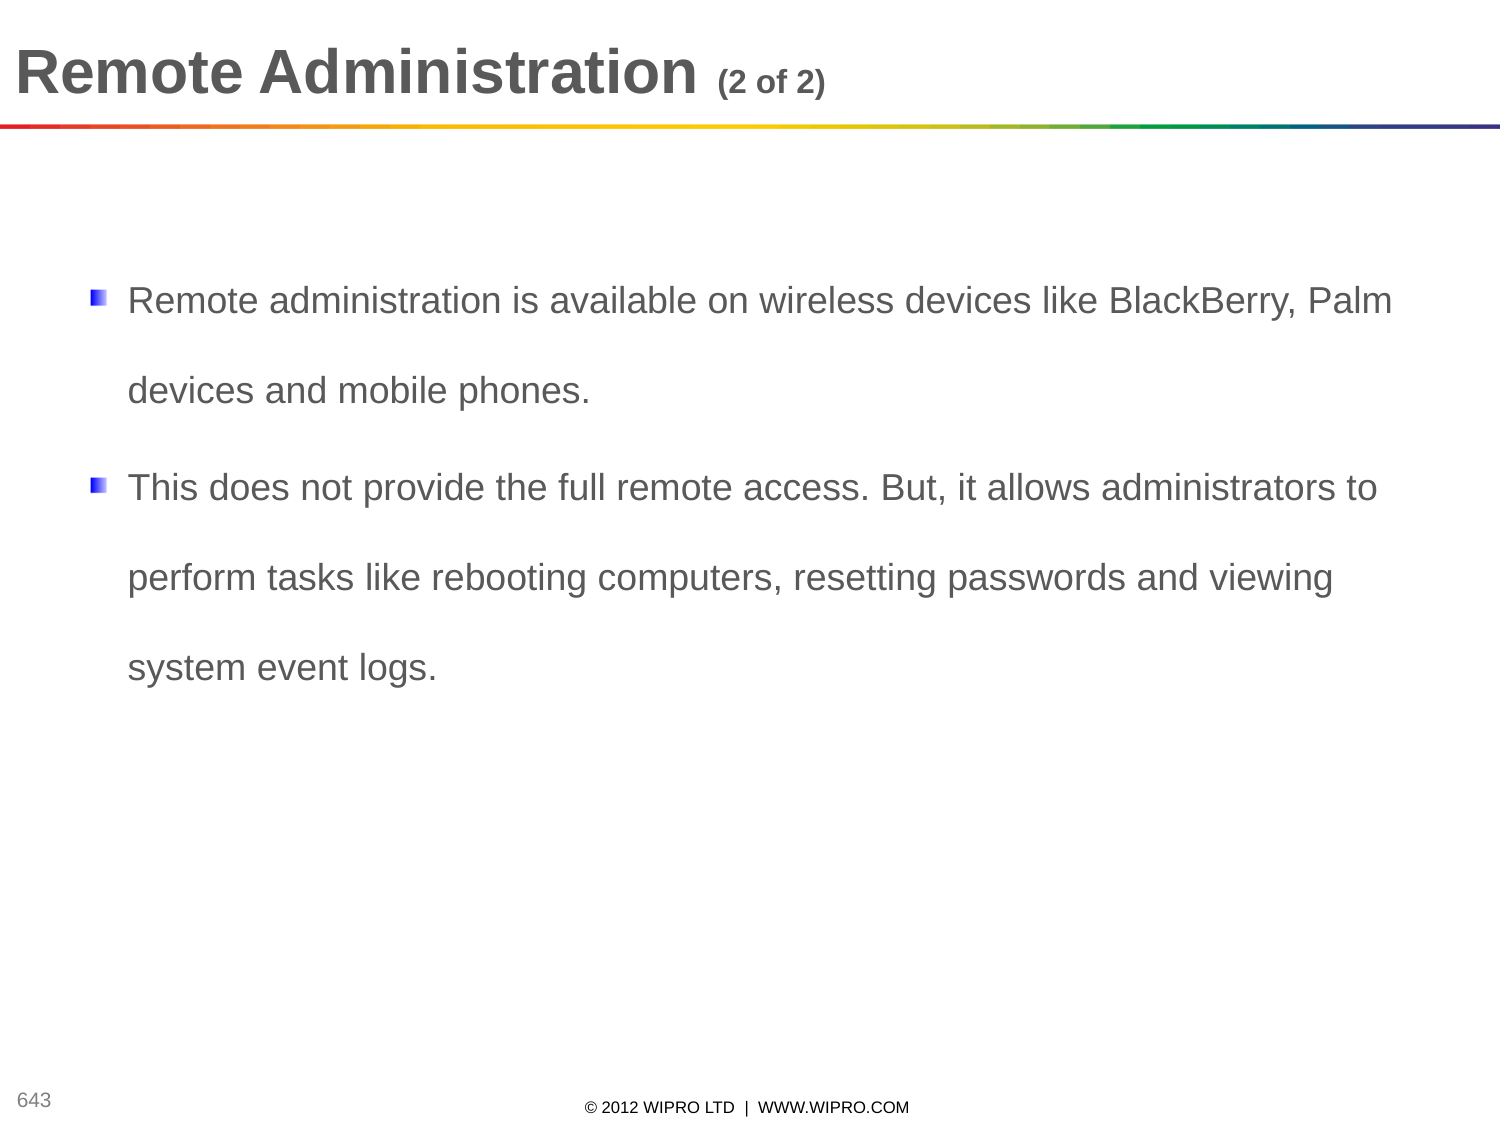

Remote Administration (2 of 2)
Remote administration is available on wireless devices like BlackBerry, Palm devices and mobile phones.
This does not provide the full remote access. But, it allows administrators to perform tasks like rebooting computers, resetting passwords and viewing system event logs.